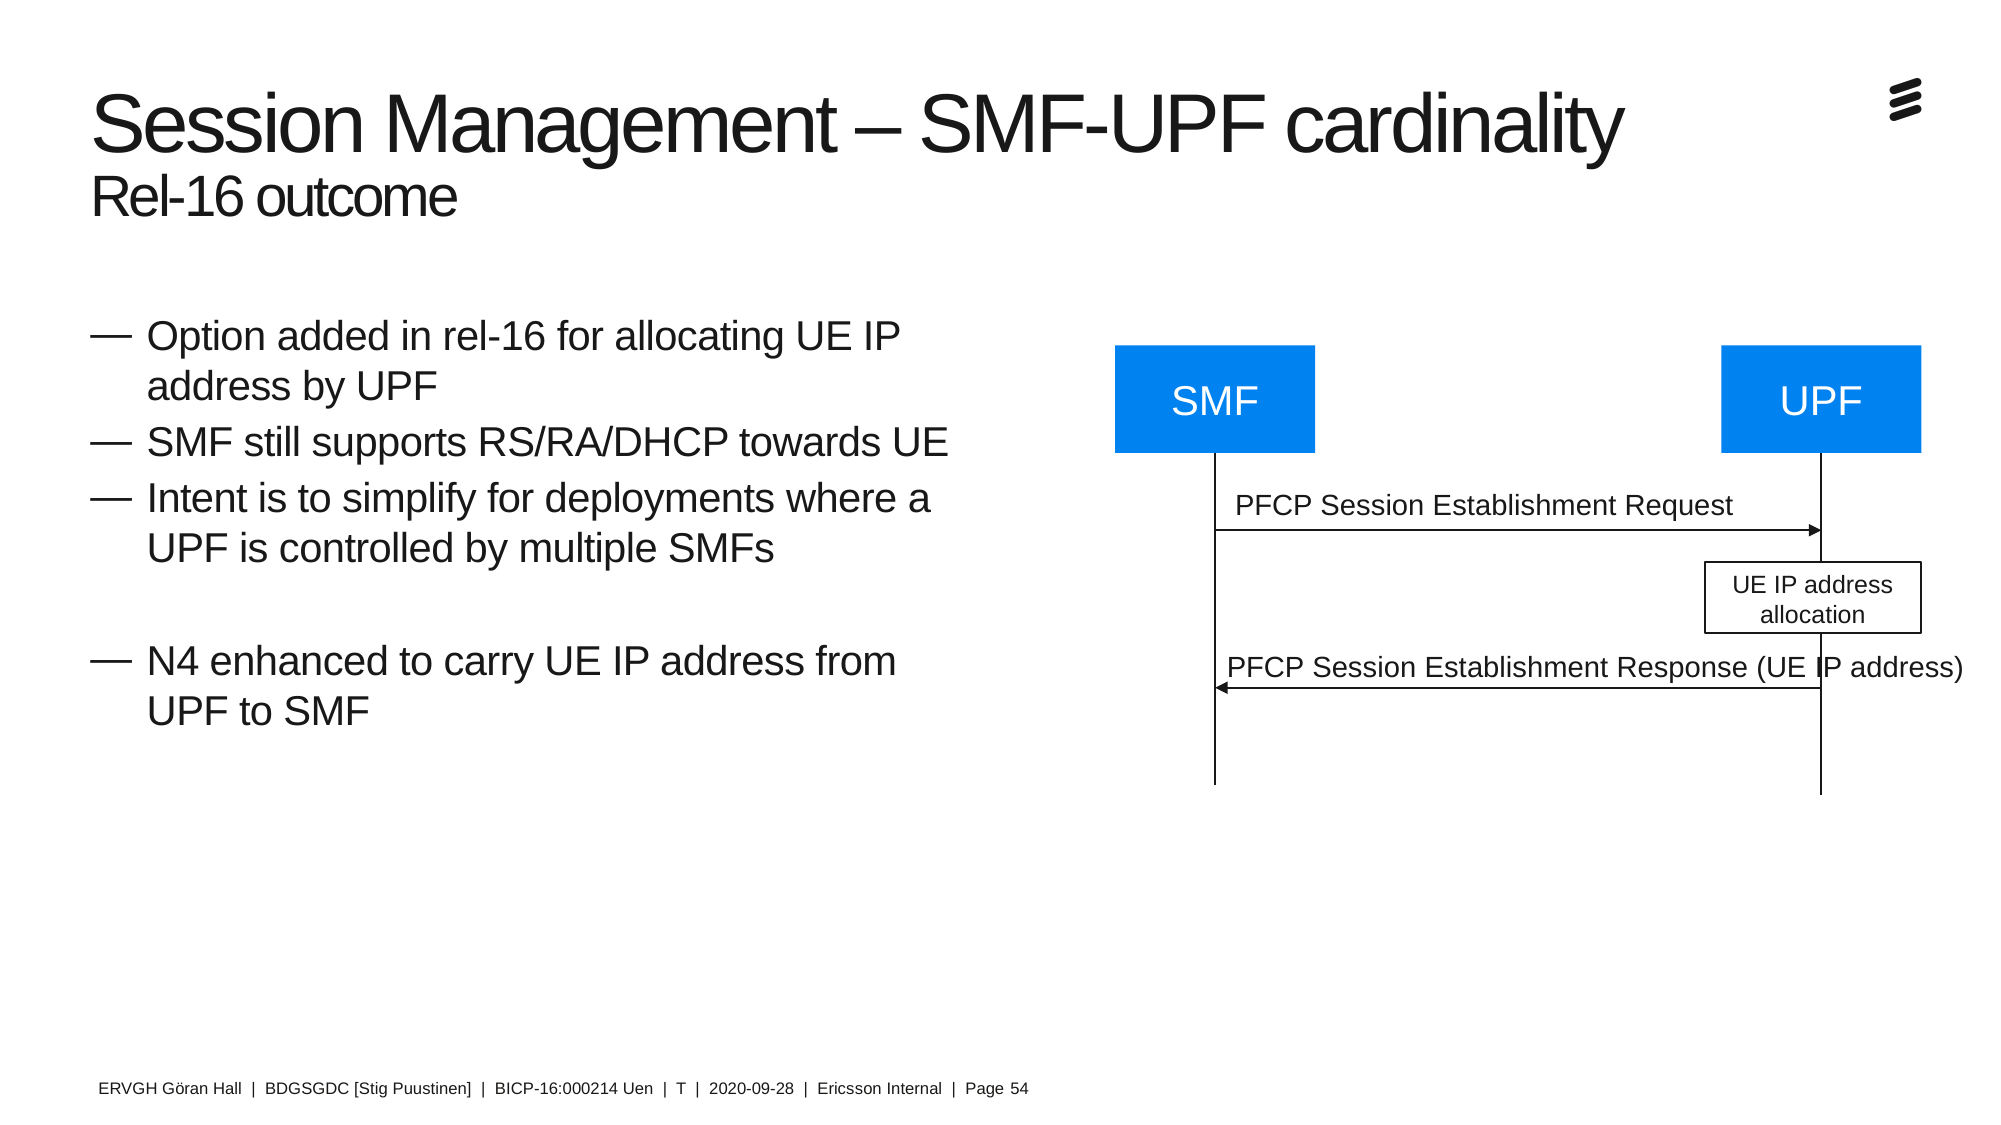

# Session Management – SMF-UPF cardinality Rel-16 outcome
Option added in rel-16 for allocating UE IP address by UPF
SMF still supports RS/RA/DHCP towards UE
Intent is to simplify for deployments where a UPF is controlled by multiple SMFs

N4 enhanced to carry UE IP address from UPF to SMF

SMF
UPF
PFCP Session Establishment Request
UE IP address allocation
PFCP Session Establishment Response (UE IP address)